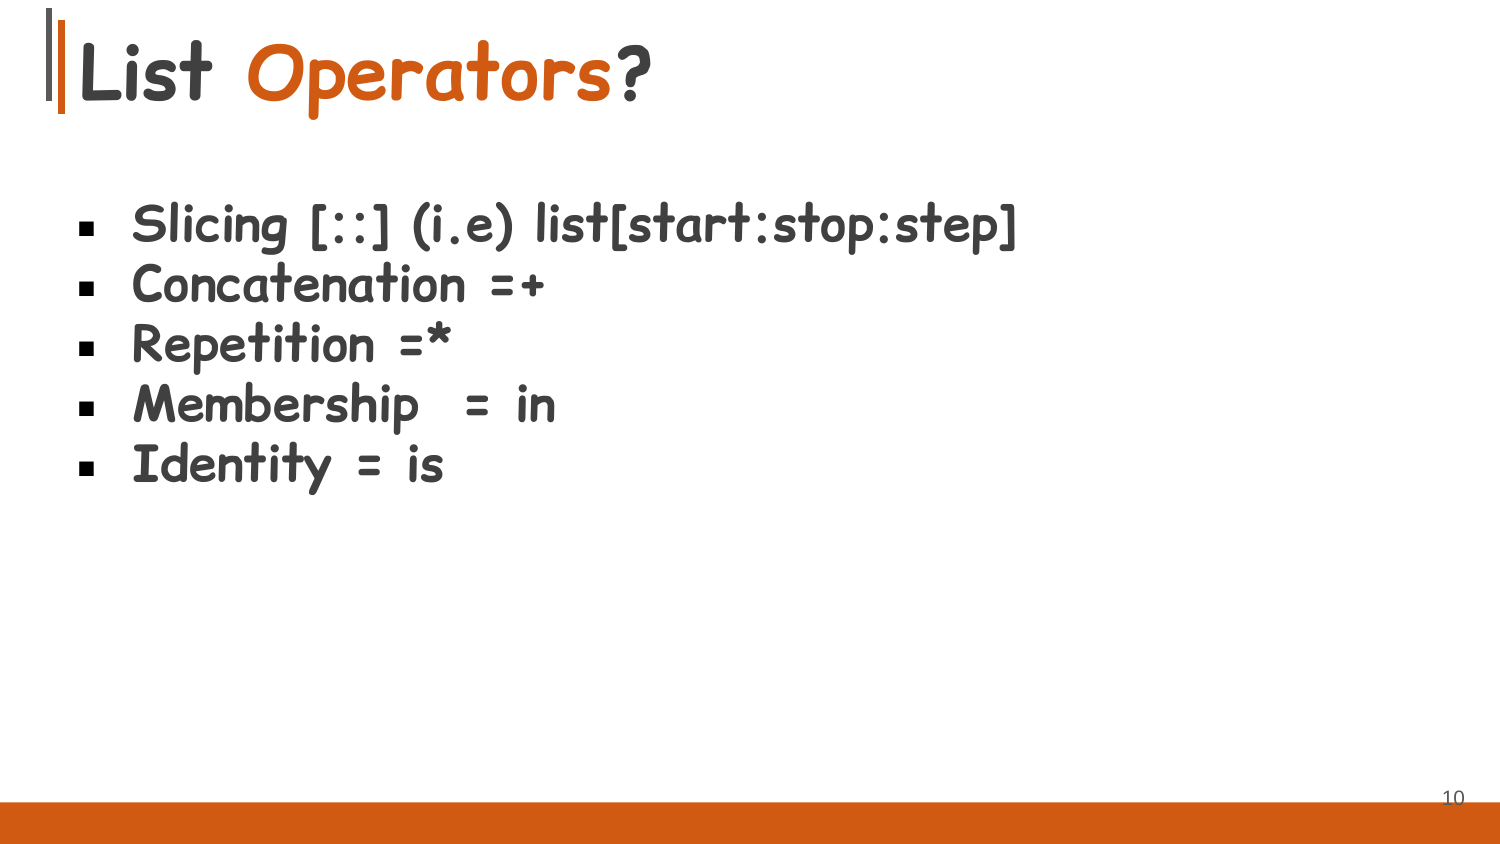

# List Operators?
Slicing [::] (i.e) list[start:stop:step]
Concatenation =+
Repetition =*
Membership  = in
Identity = is

10